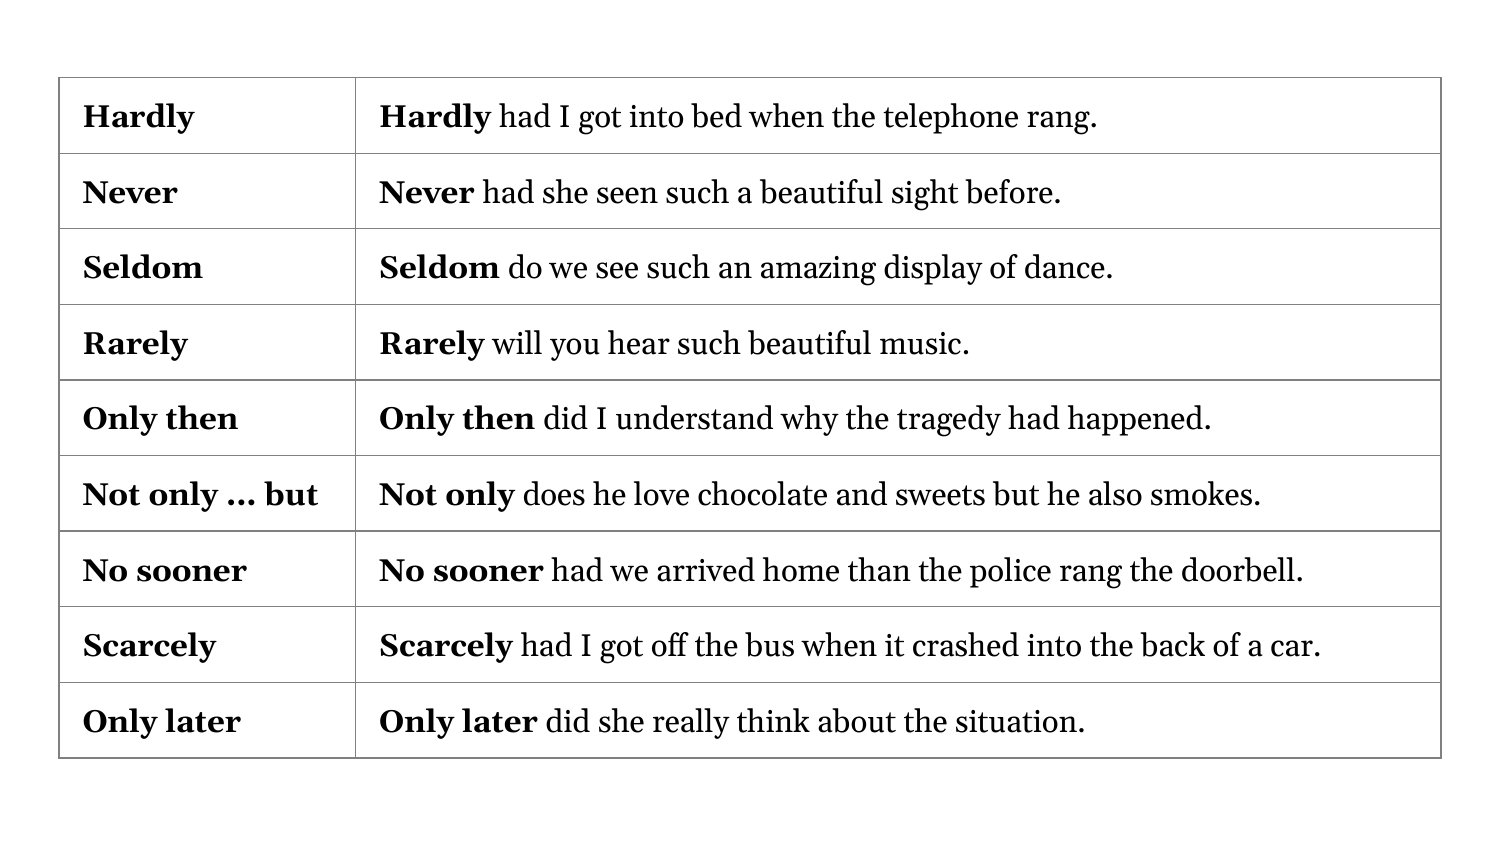

| Hardly | Hardly had I got into bed when the telephone rang. |
| --- | --- |
| Never | Never had she seen such a beautiful sight before. |
| Seldom | Seldom do we see such an amazing display of dance. |
| Rarely | Rarely will you hear such beautiful music. |
| Only then | Only then did I understand why the tragedy had happened. |
| Not only ... but | Not only does he love chocolate and sweets but he also smokes. |
| No sooner | No sooner had we arrived home than the police rang the doorbell. |
| Scarcely | Scarcely had I got off the bus when it crashed into the back of a car. |
| Only later | Only later did she really think about the situation. |